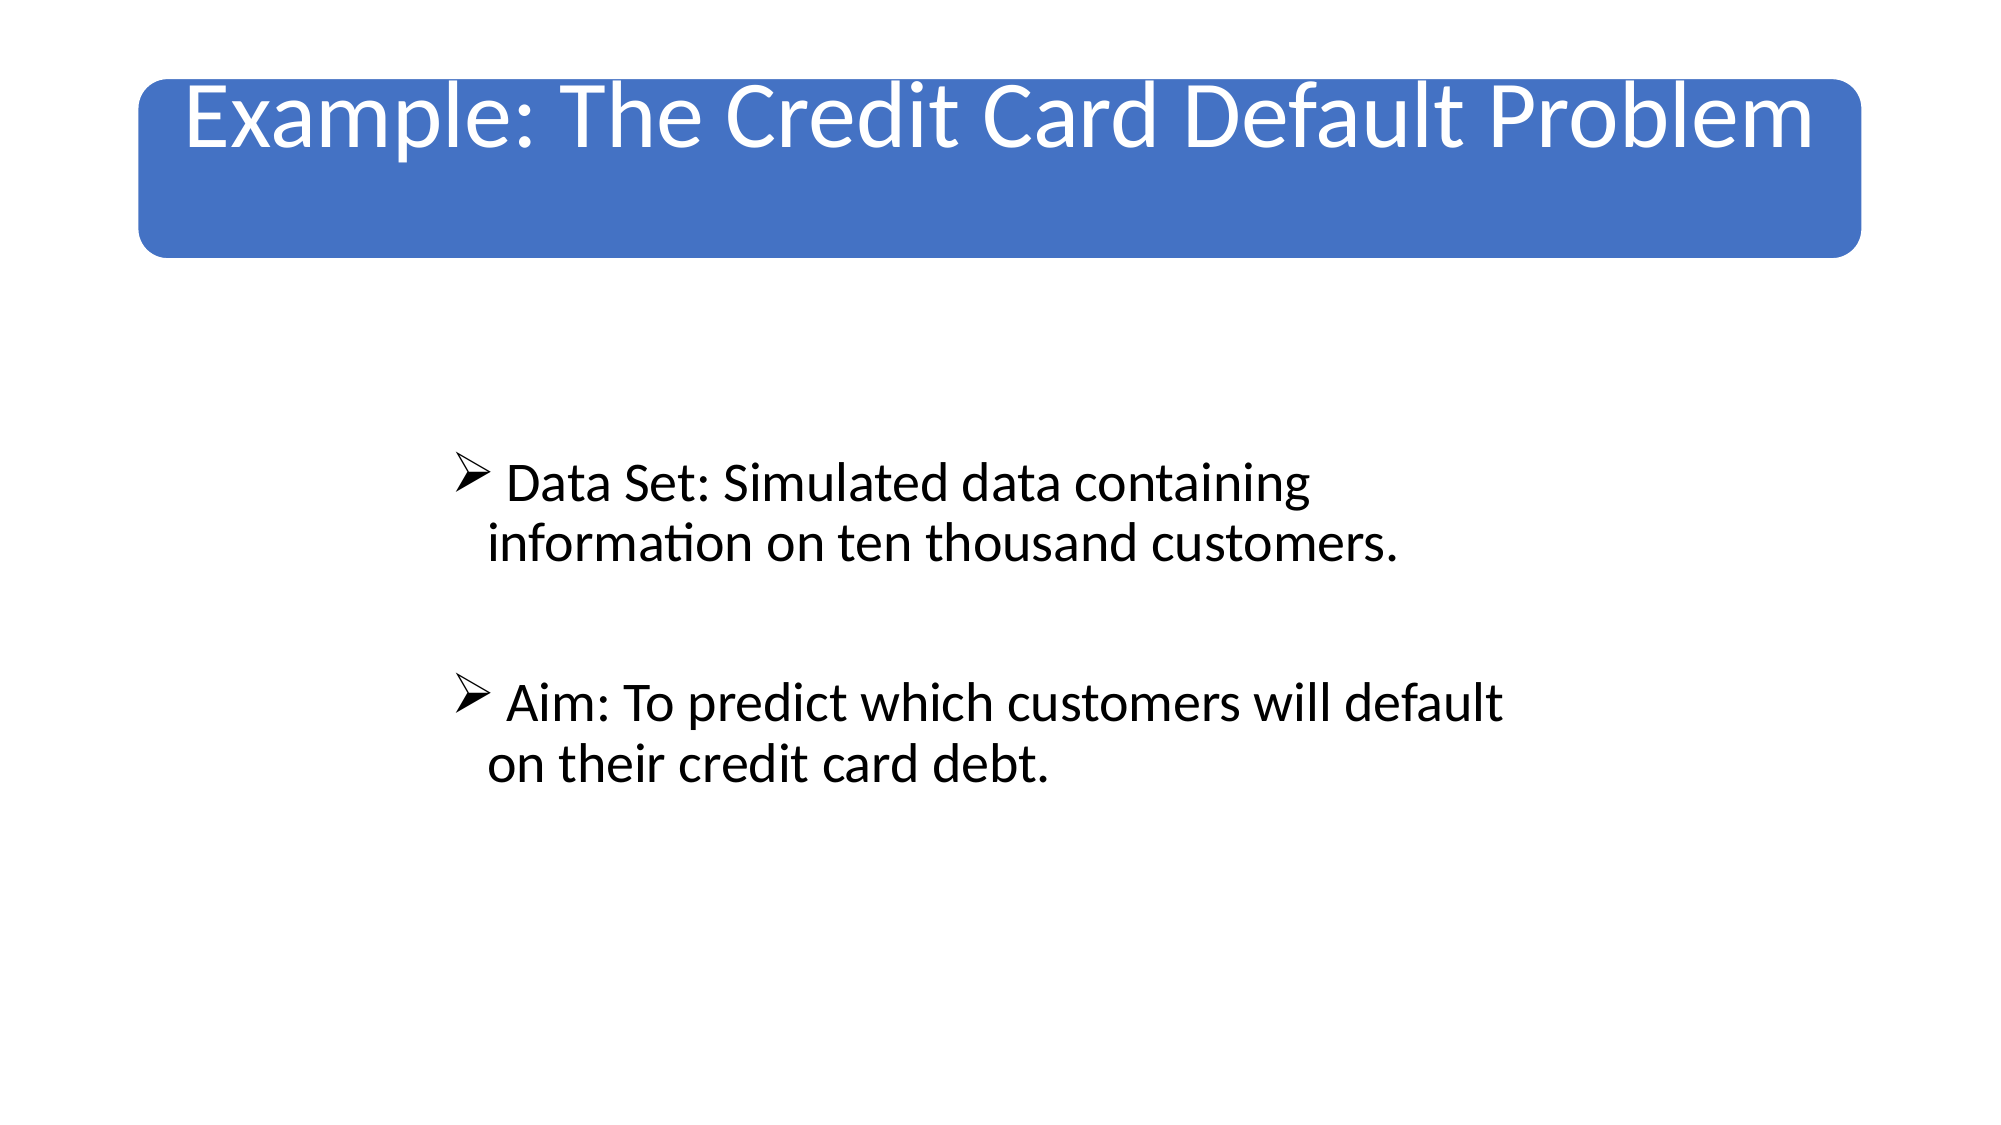

Example: The Credit Card Default Problem

 Data Set: Simulated data containing information on ten thousand customers.

 Aim: To predict which customers will default on their credit card debt.